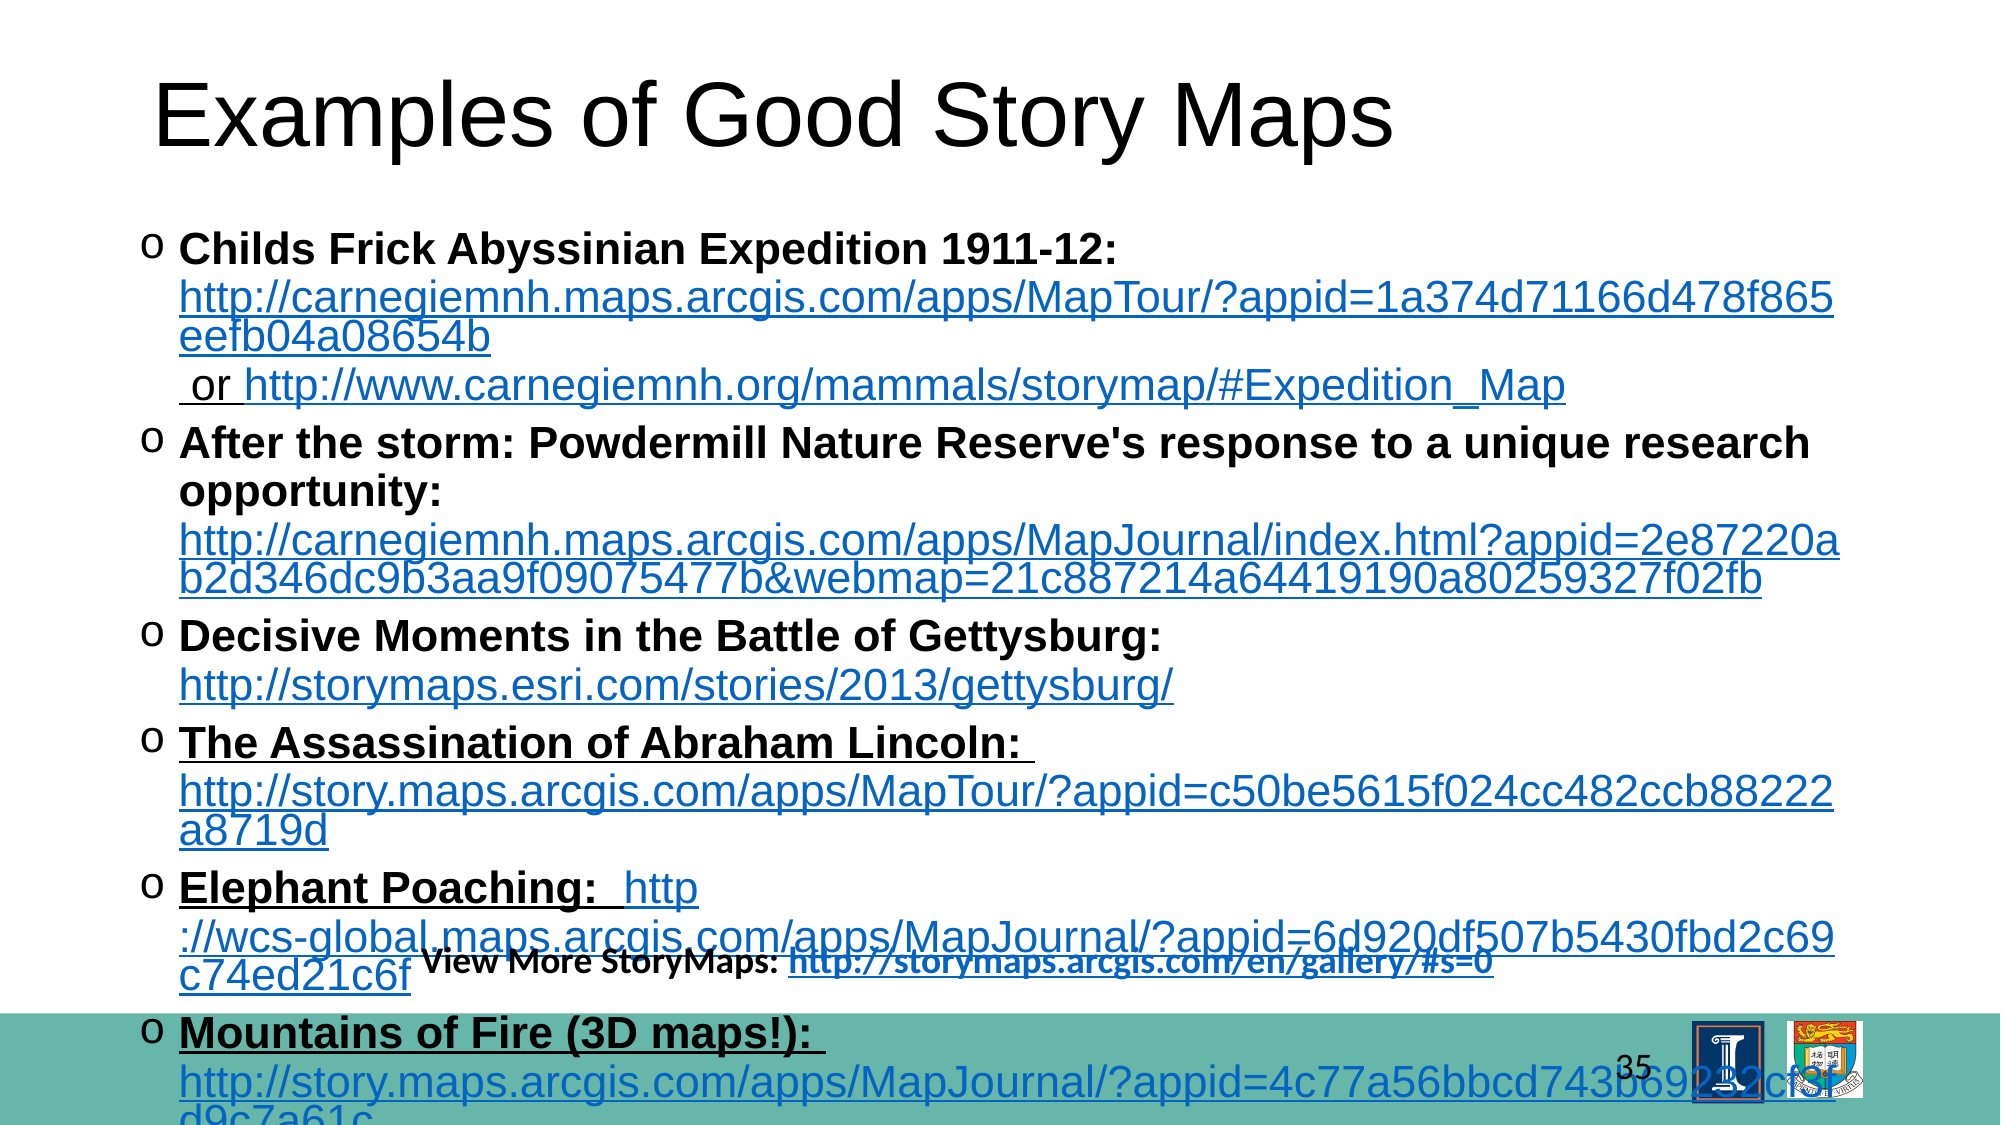

# Examples of Good Story Maps
Childs Frick Abyssinian Expedition 1911-12: http://carnegiemnh.maps.arcgis.com/apps/MapTour/?appid=1a374d71166d478f865eefb04a08654b or http://www.carnegiemnh.org/mammals/storymap/#Expedition_Map
After the storm: Powdermill Nature Reserve's response to a unique research opportunity: http://carnegiemnh.maps.arcgis.com/apps/MapJournal/index.html?appid=2e87220ab2d346dc9b3aa9f09075477b&webmap=21c887214a64419190a80259327f02fb
Decisive Moments in the Battle of Gettysburg: http://storymaps.esri.com/stories/2013/gettysburg/
The Assassination of Abraham Lincoln: http://story.maps.arcgis.com/apps/MapTour/?appid=c50be5615f024cc482ccb88222a8719d
Elephant Poaching:  http://wcs-global.maps.arcgis.com/apps/MapJournal/?appid=6d920df507b5430fbd2c69c74ed21c6f
Mountains of Fire (3D maps!): http://story.maps.arcgis.com/apps/MapJournal/?appid=4c77a56bbcd743b69232cf3fd9c7a61c

View More StoryMaps: http://storymaps.arcgis.com/en/gallery/#s=0
35